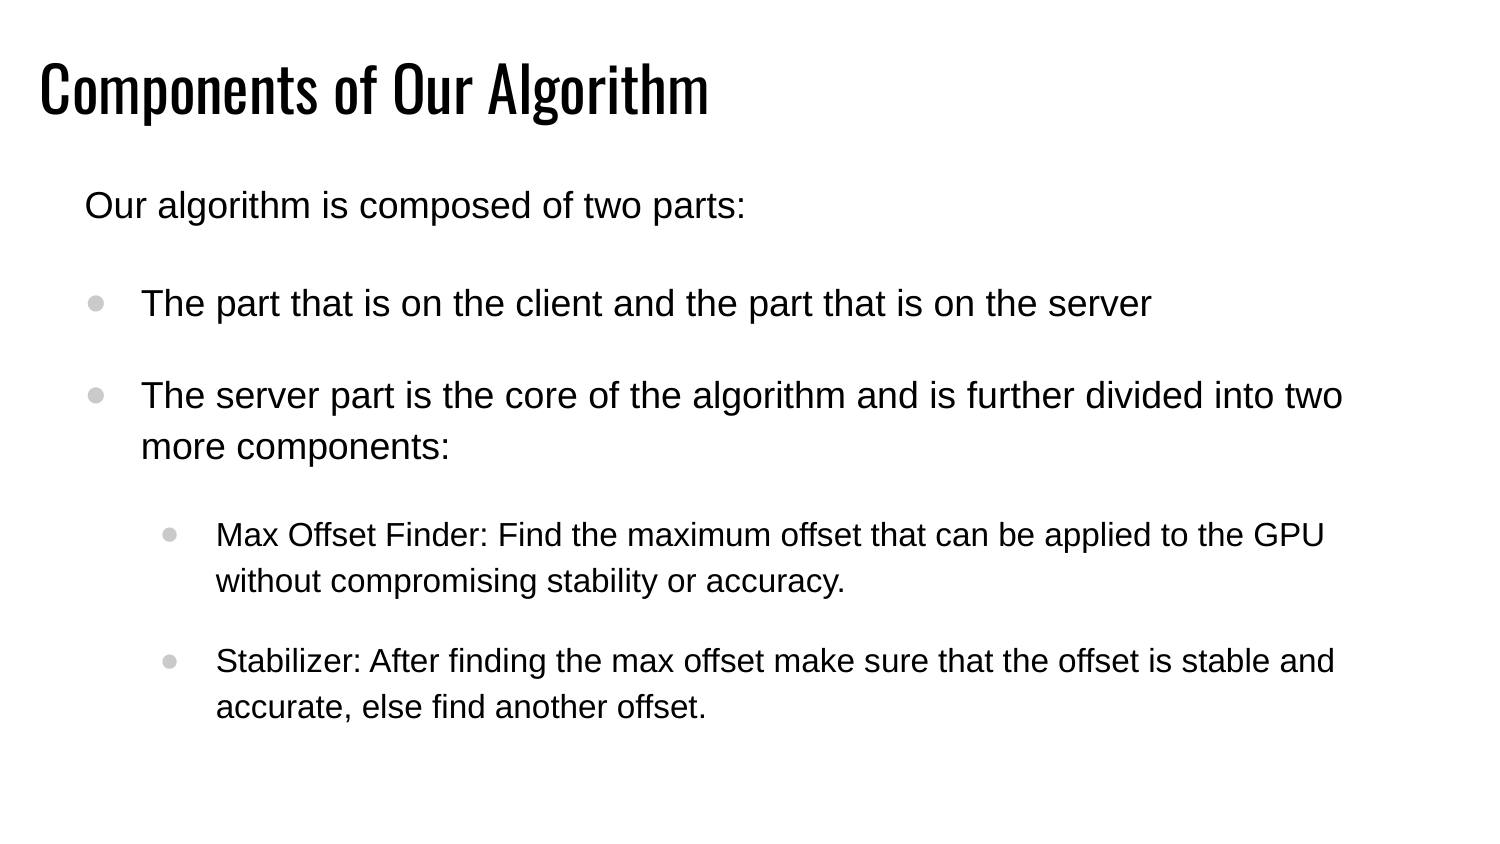

# Components of Our Algorithm
Our algorithm is composed of two parts:

The part that is on the client and the part that is on the server

The server part is the core of the algorithm and is further divided into two more components:

Max Offset Finder: Find the maximum offset that can be applied to the GPU without compromising stability or accuracy.

Stabilizer: After finding the max offset make sure that the offset is stable and accurate, else find another offset.